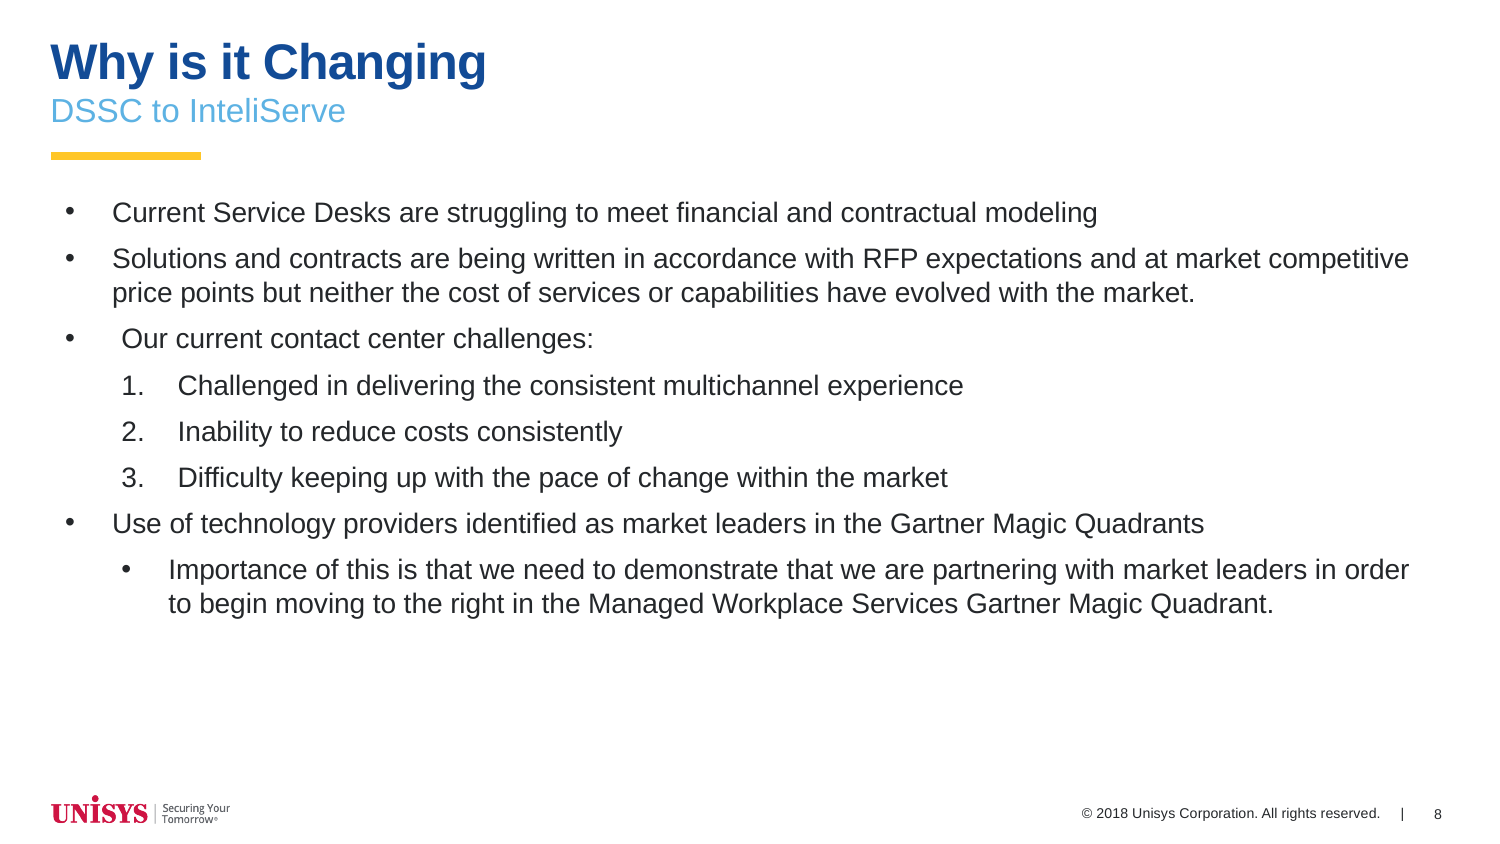

# Why is it Changing
DSSC to InteliServe
Current Service Desks are struggling to meet financial and contractual modeling
Solutions and contracts are being written in accordance with RFP expectations and at market competitive price points but neither the cost of services or capabilities have evolved with the market.
Our current contact center challenges:
Challenged in delivering the consistent multichannel experience
Inability to reduce costs consistently
Difficulty keeping up with the pace of change within the market
Use of technology providers identified as market leaders in the Gartner Magic Quadrants
Importance of this is that we need to demonstrate that we are partnering with market leaders in order to begin moving to the right in the Managed Workplace Services Gartner Magic Quadrant.